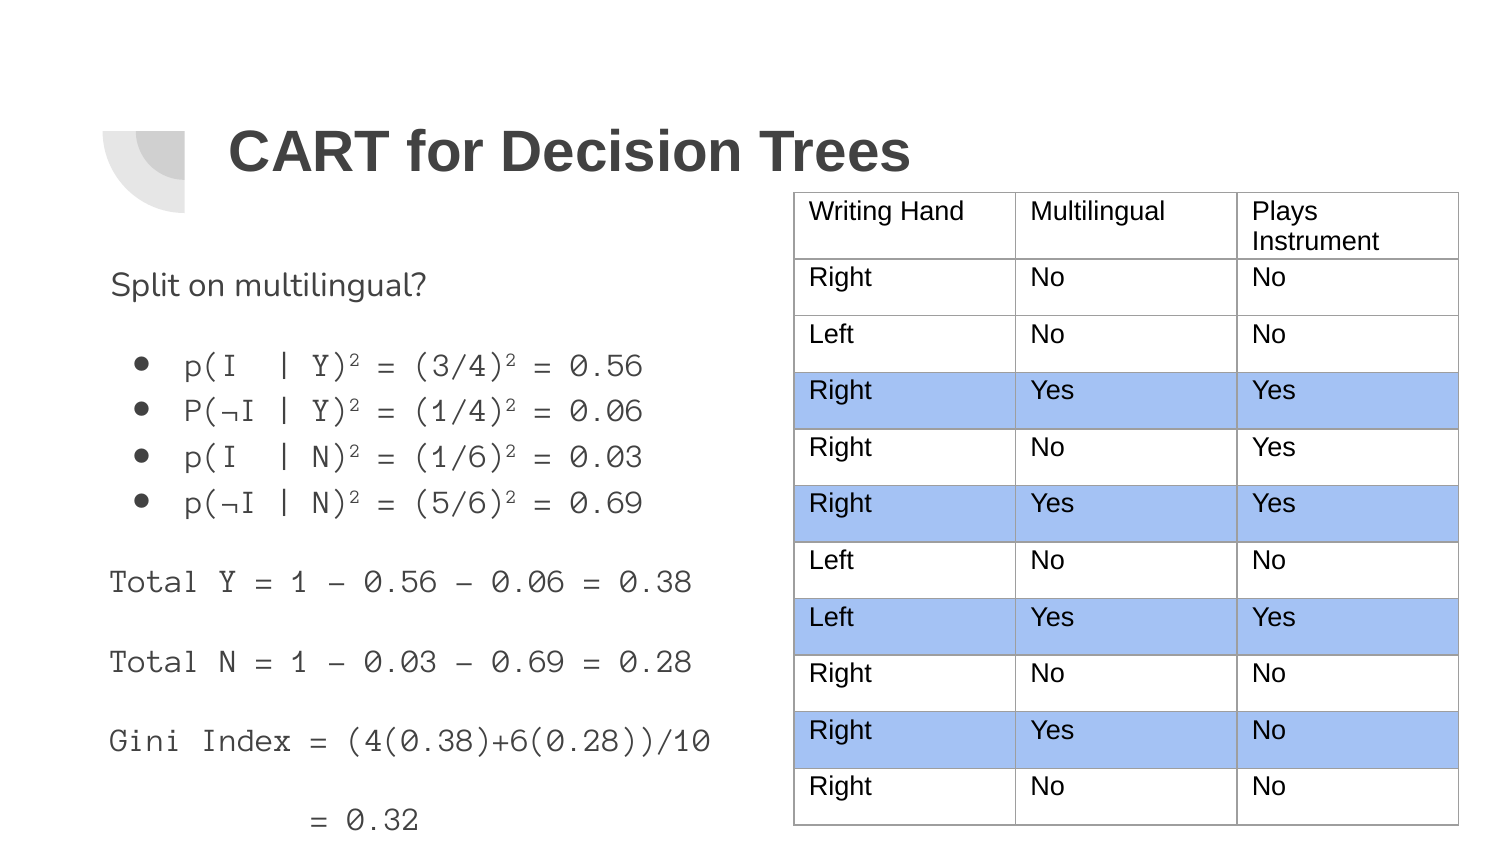

# CART for Decision Trees
| Writing Hand | Multilingual | Plays Instrument |
| --- | --- | --- |
| Right | No | No |
| Left | No | No |
| Right | Yes | Yes |
| Right | No | Yes |
| Right | Yes | Yes |
| Left | No | No |
| Left | Yes | Yes |
| Right | No | No |
| Right | Yes | No |
| Right | No | No |
Split on multilingual?
p(I  | Y)2 = (3/4)2 = 0.56
P(¬I | Y)2 = (1/4)2 = 0.06
p(I  | N)2 = (1/6)2 = 0.03
p(¬I | N)2 = (5/6)2 = 0.69
Total Y = 1 - 0.56 - 0.06 = 0.38
Total N = 1 - 0.03 - 0.69 = 0.28
Gini Index = (4(0.38)+6(0.28))/10
           = 0.32